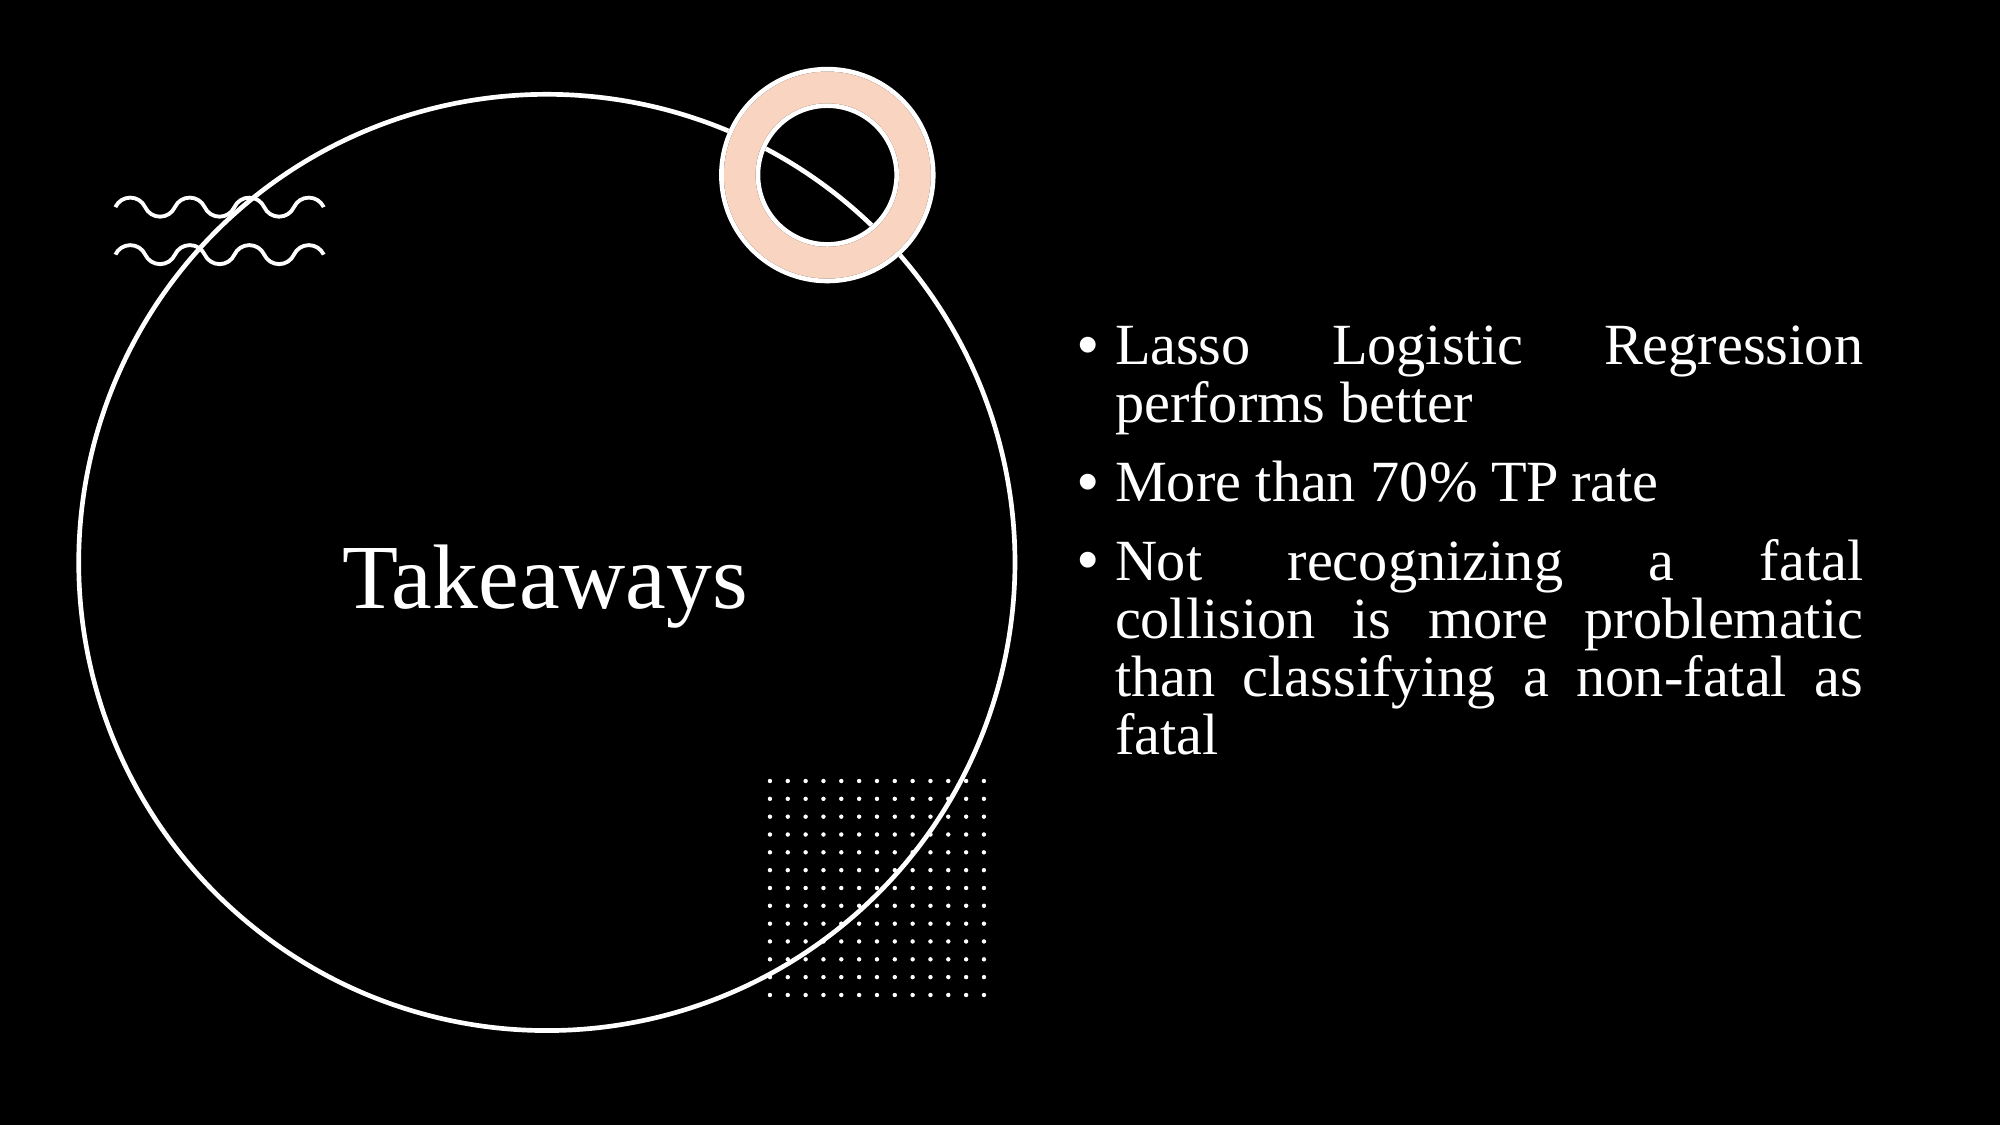

Lasso Logistic Regression performs better
More than 70% TP rate
Not recognizing a fatal collision is more problematic than classifying a non-fatal as fatal

# Takeaways